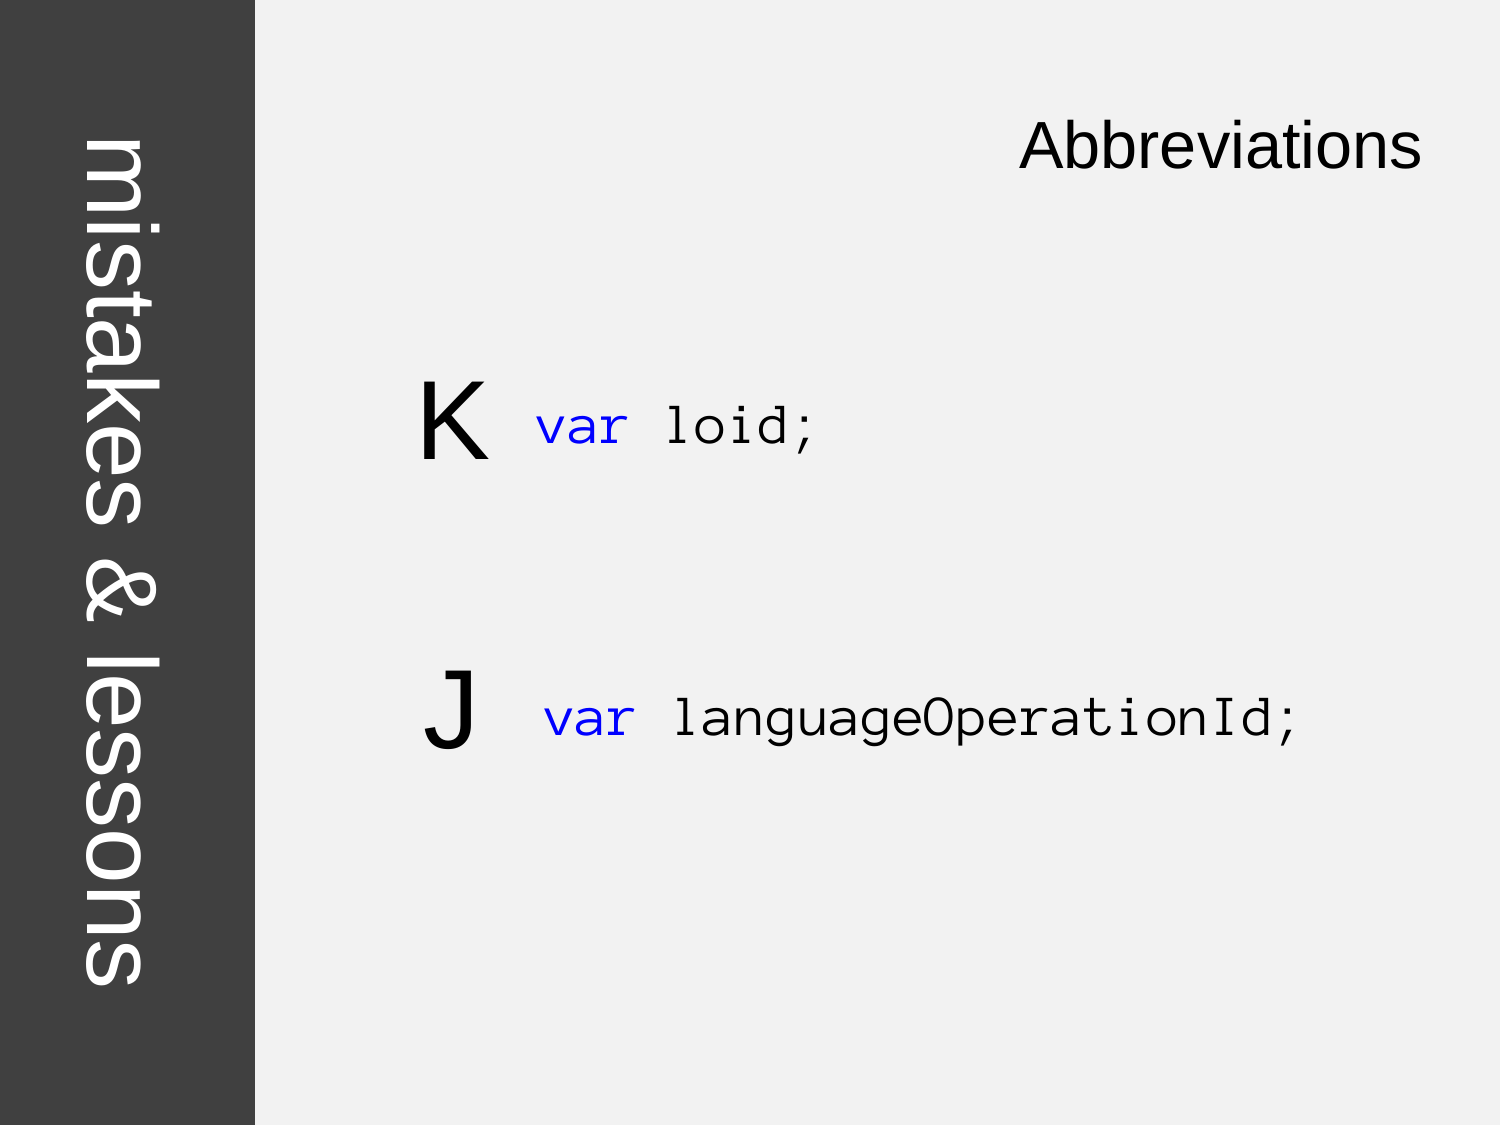

Abbreviations
K
var loid;
J
var languageOperationId;